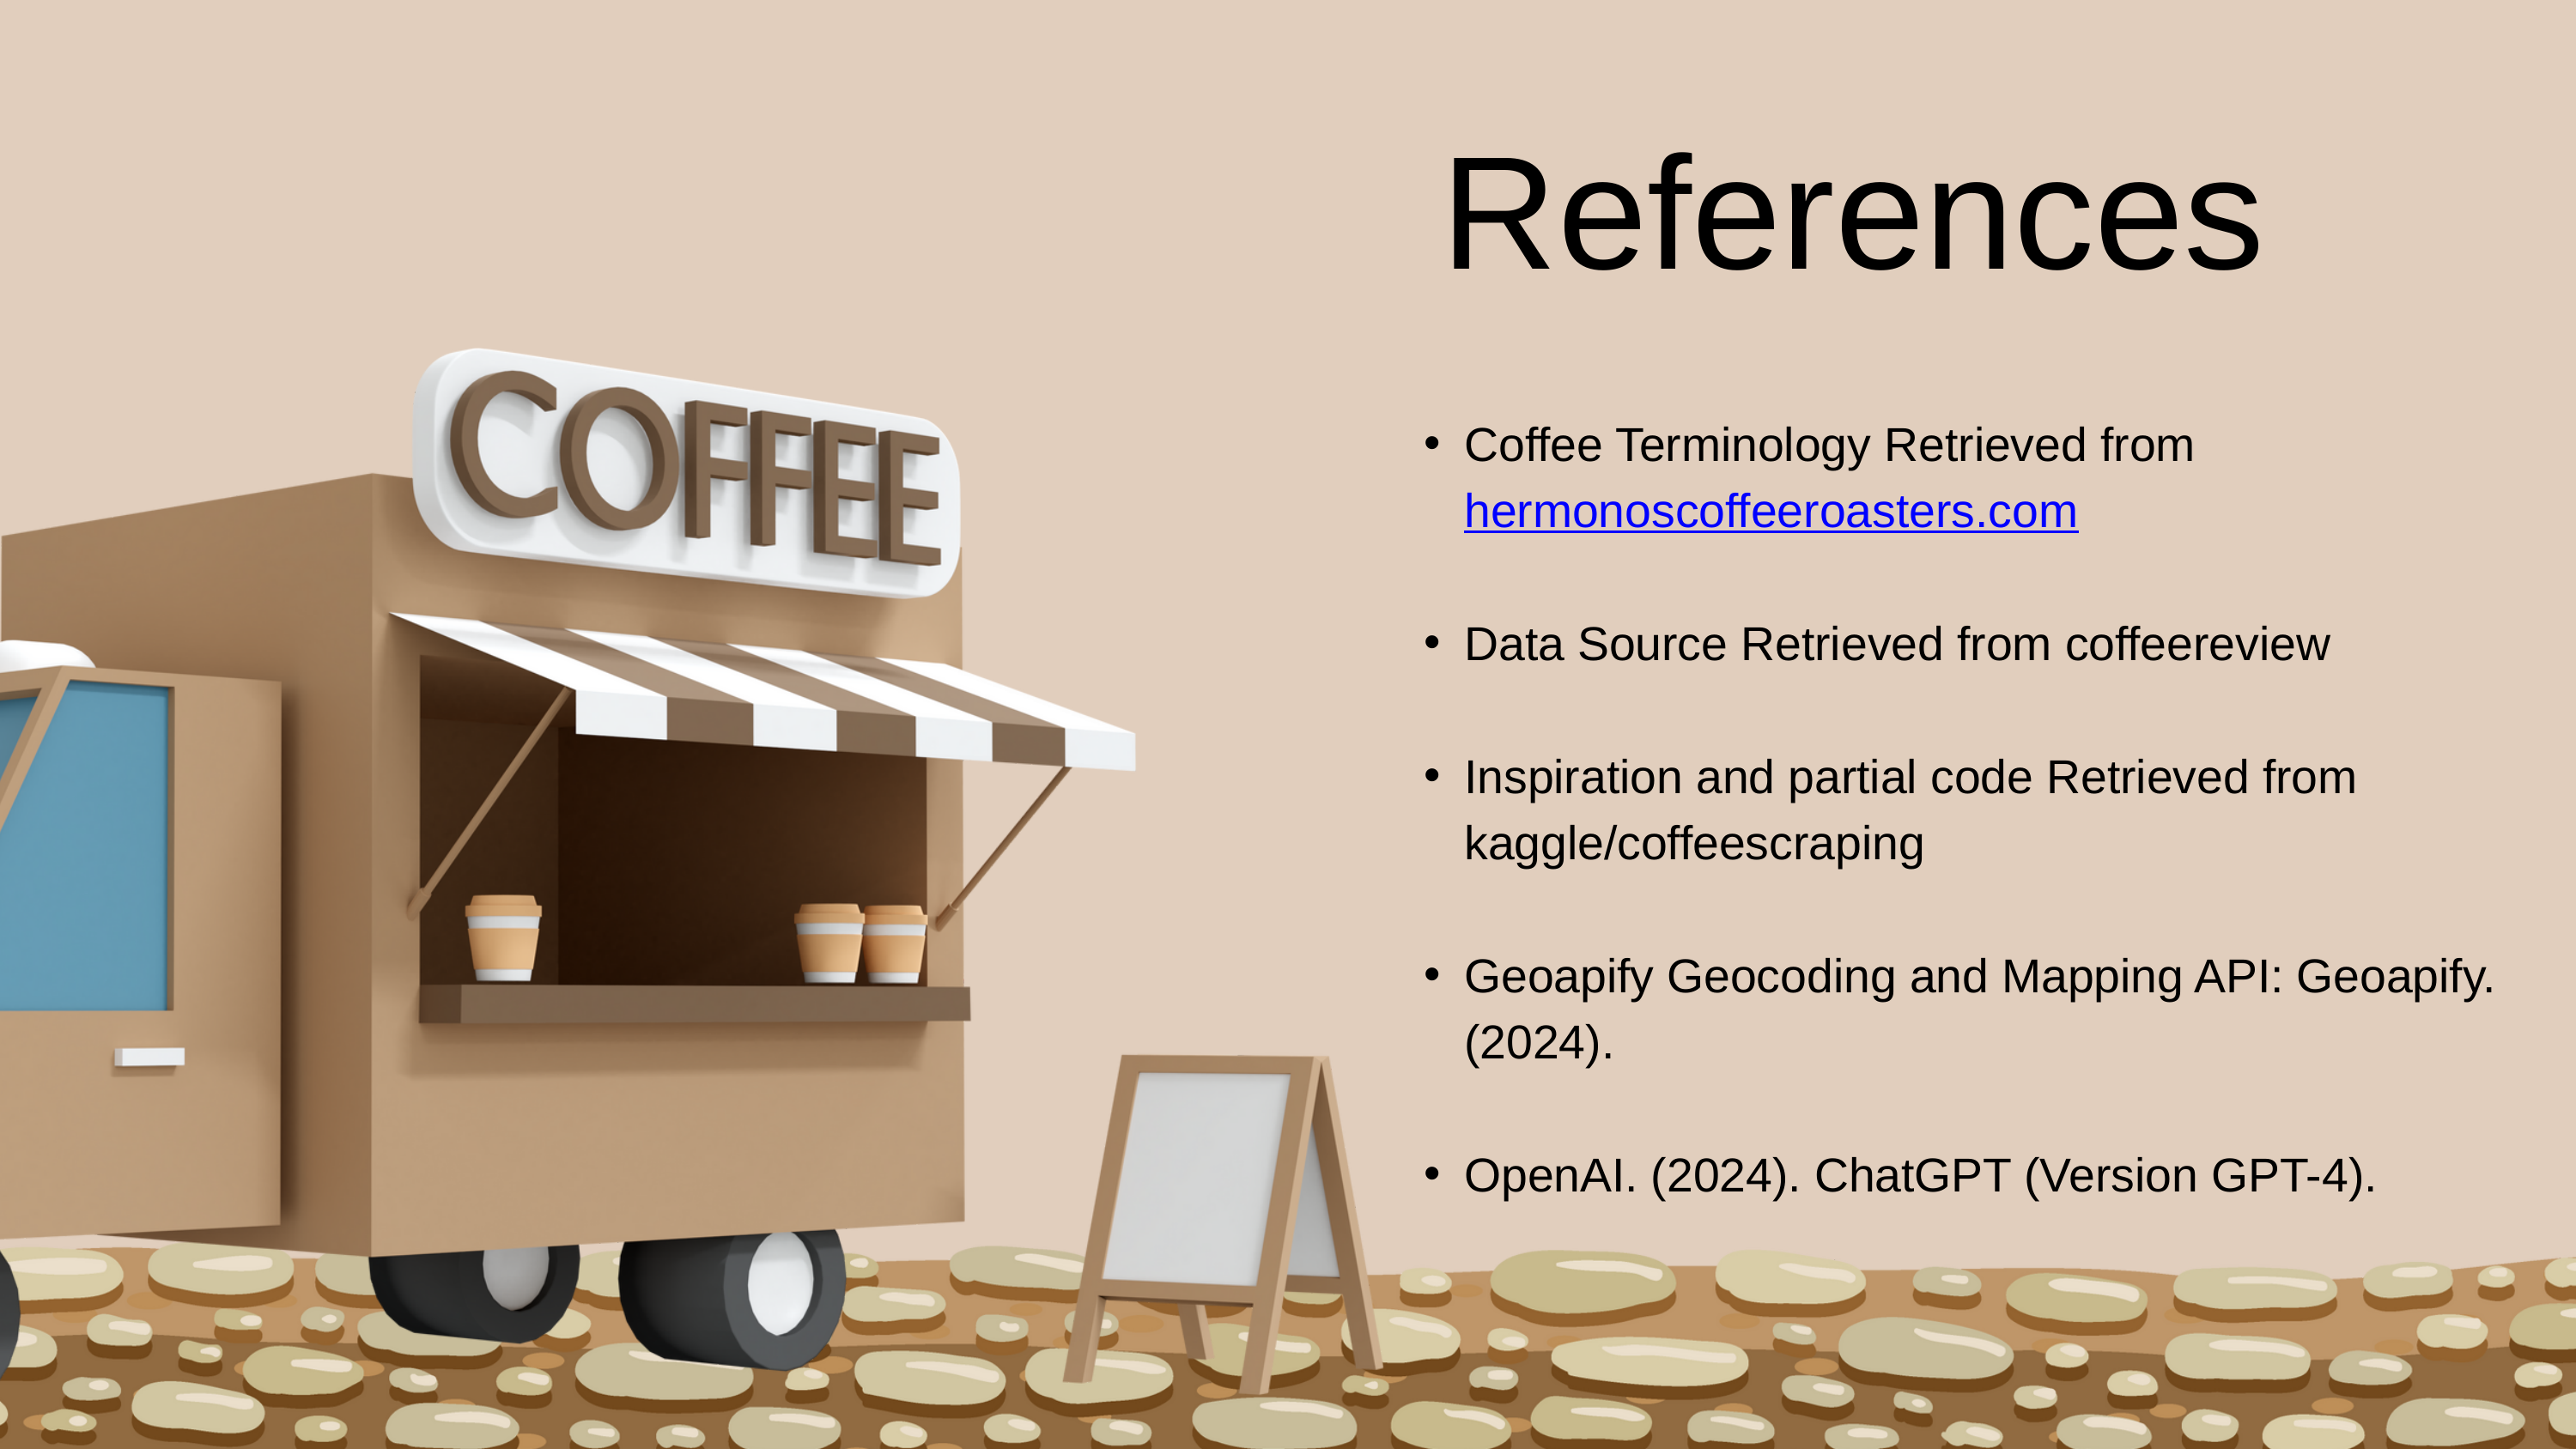

References

Coffee Terminology Retrieved from hermonoscoffeeroasters.com

Data Source Retrieved from coffeereview

Inspiration and partial code Retrieved from kaggle/coffeescraping

Geoapify Geocoding and Mapping API: Geoapify. (2024).

OpenAI. (2024). ChatGPT (Version GPT-4).